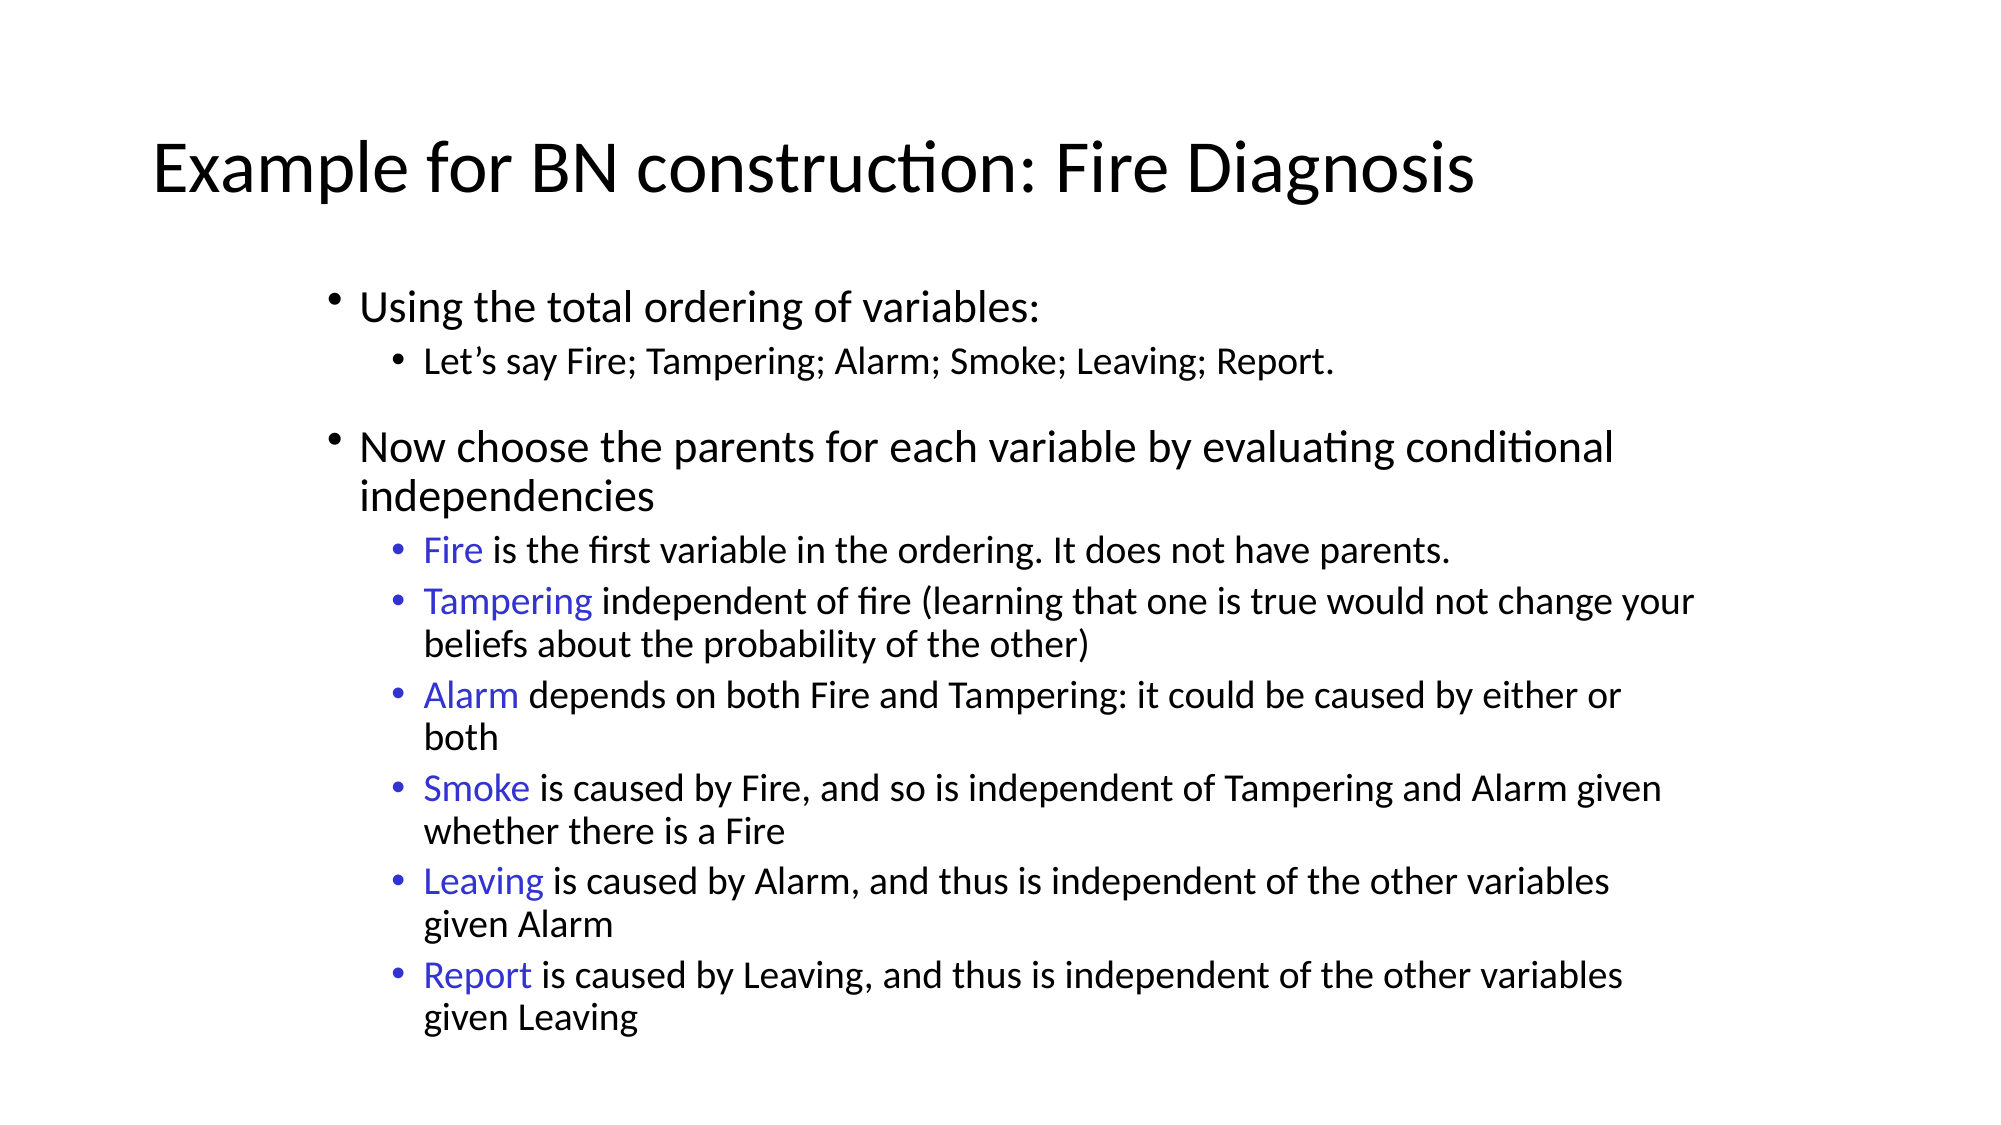

# Example for BN construction: Fire Diagnosis
Using the total ordering of variables:
Let’s say Fire; Tampering; Alarm; Smoke; Leaving; Report.

Now choose the parents for each variable by evaluating conditional independencies
Fire is the first variable in the ordering. It does not have parents.
Tampering independent of fire (learning that one is true would not change your beliefs about the probability of the other)
Alarm depends on both Fire and Tampering: it could be caused by either or both
Smoke is caused by Fire, and so is independent of Tampering and Alarm given whether there is a Fire
Leaving is caused by Alarm, and thus is independent of the other variables given Alarm
Report is caused by Leaving, and thus is independent of the other variables given Leaving